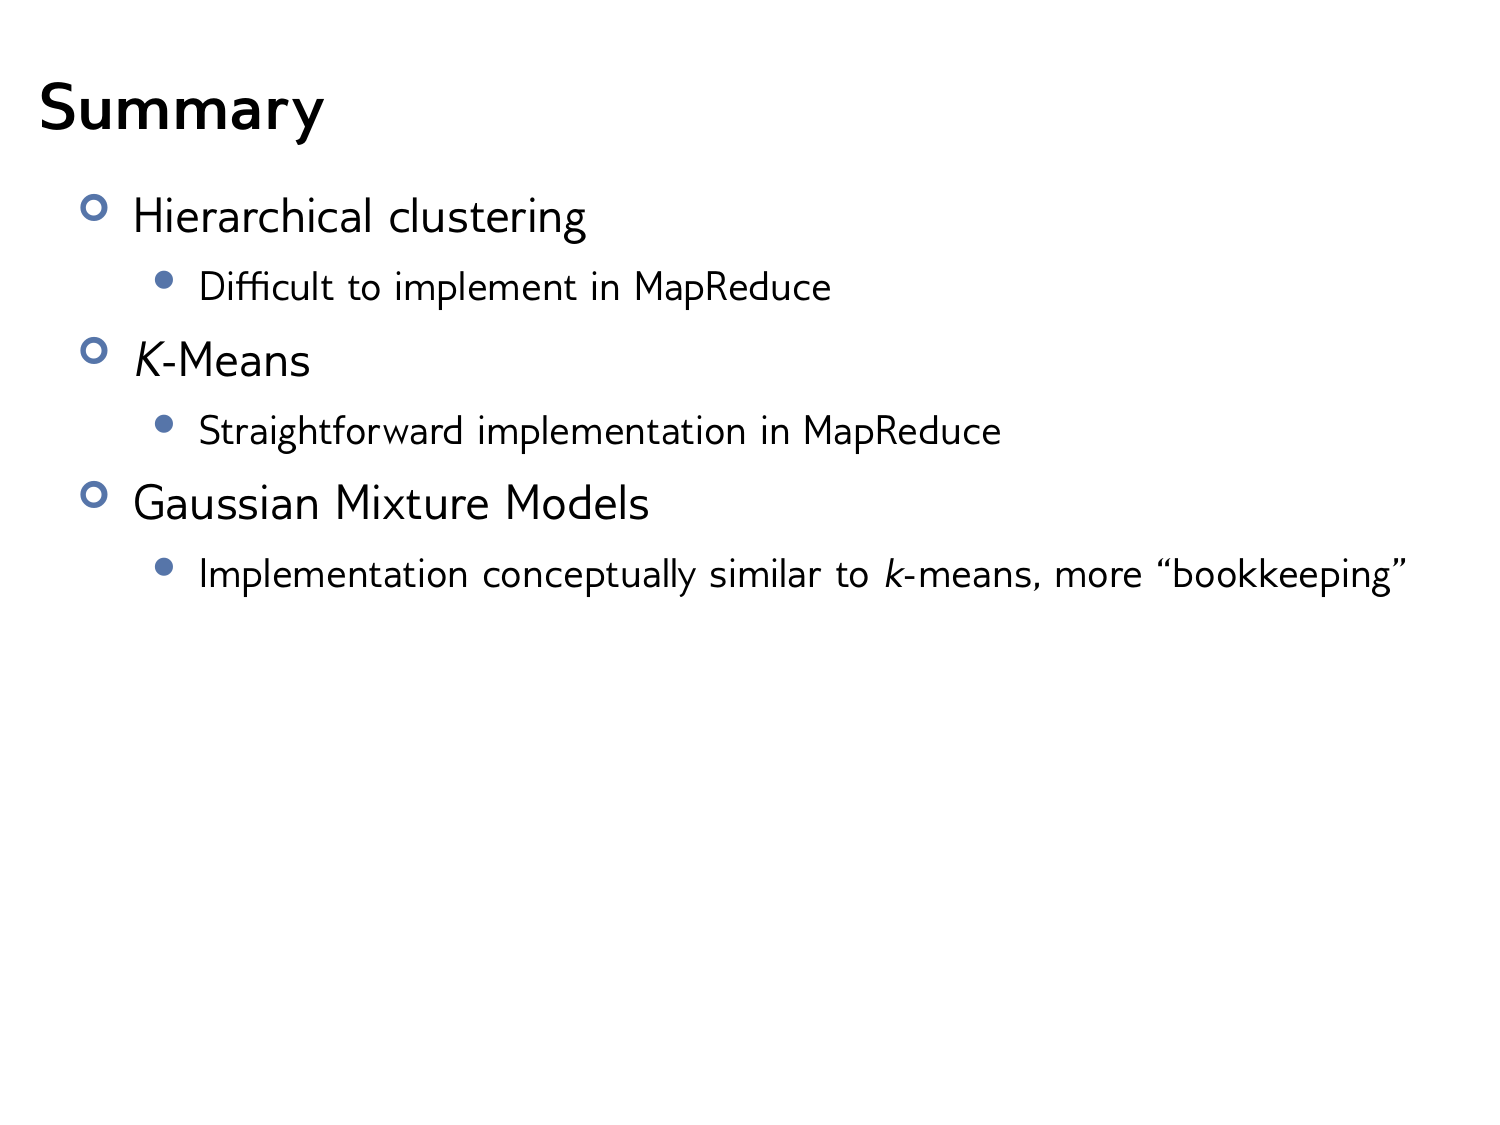

# Summary
Hierarchical clustering
Difficult to implement in MapReduce
K-Means
Straightforward implementation in MapReduce
Gaussian Mixture Models
Implementation conceptually similar to k-means, more “bookkeeping”